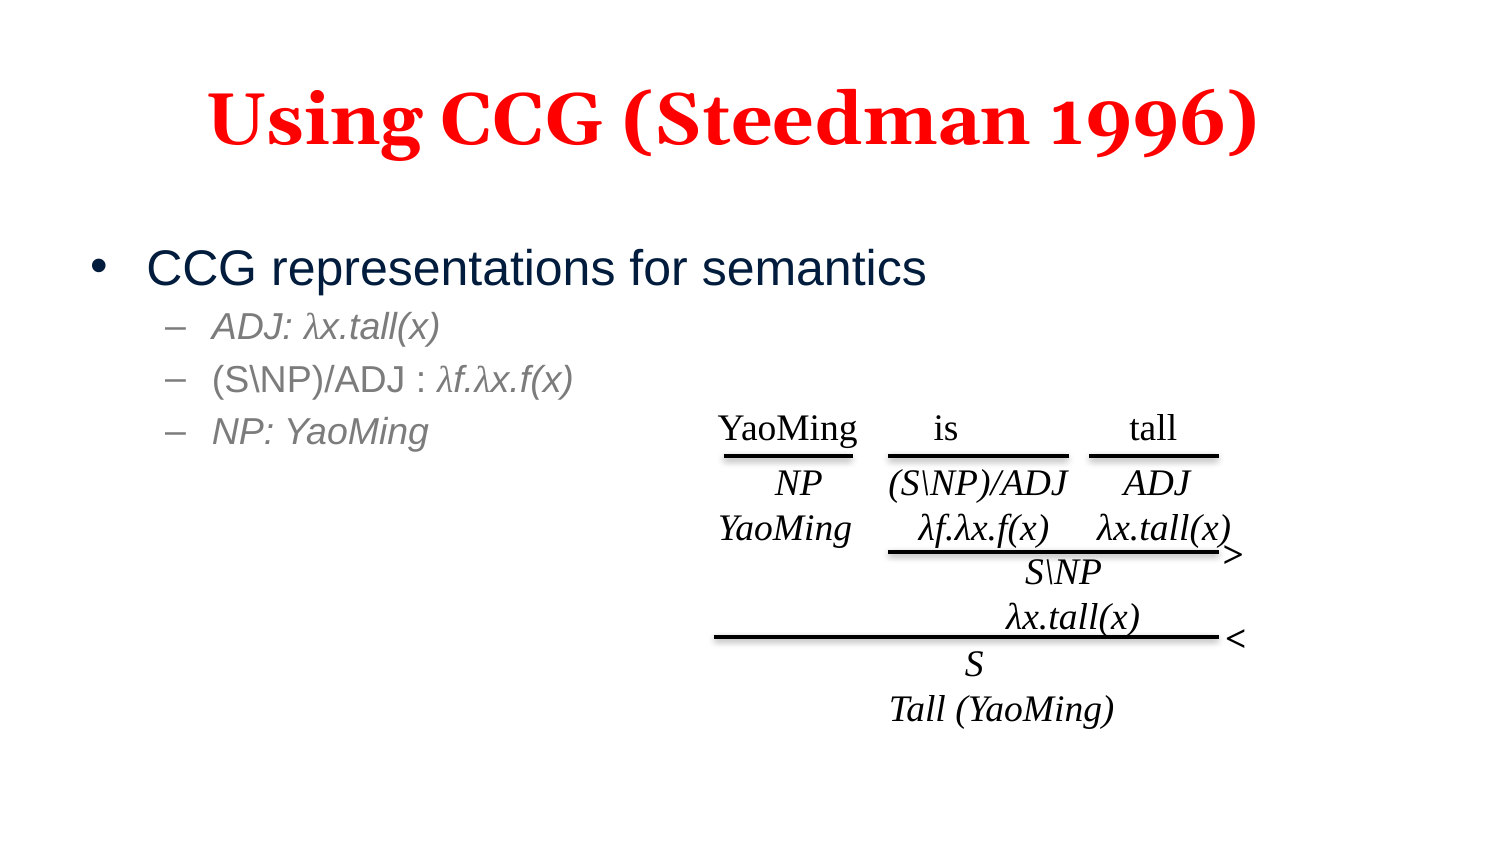

# Using CCG (Steedman 1996)
CCG representations for semantics
ADJ: λx.tall(x)
(S\NP)/ADJ : λf.λx.f(x)
NP: YaoMing
YaoMing        is                  tall
      NP       (S\NP)/ADJ      ADJ
YaoMing       λf.λx.f(x)     λx.tall(x)
>
                              S\NP
                            λx.tall(x)
<
                          S
                  Tall (YaoMing)